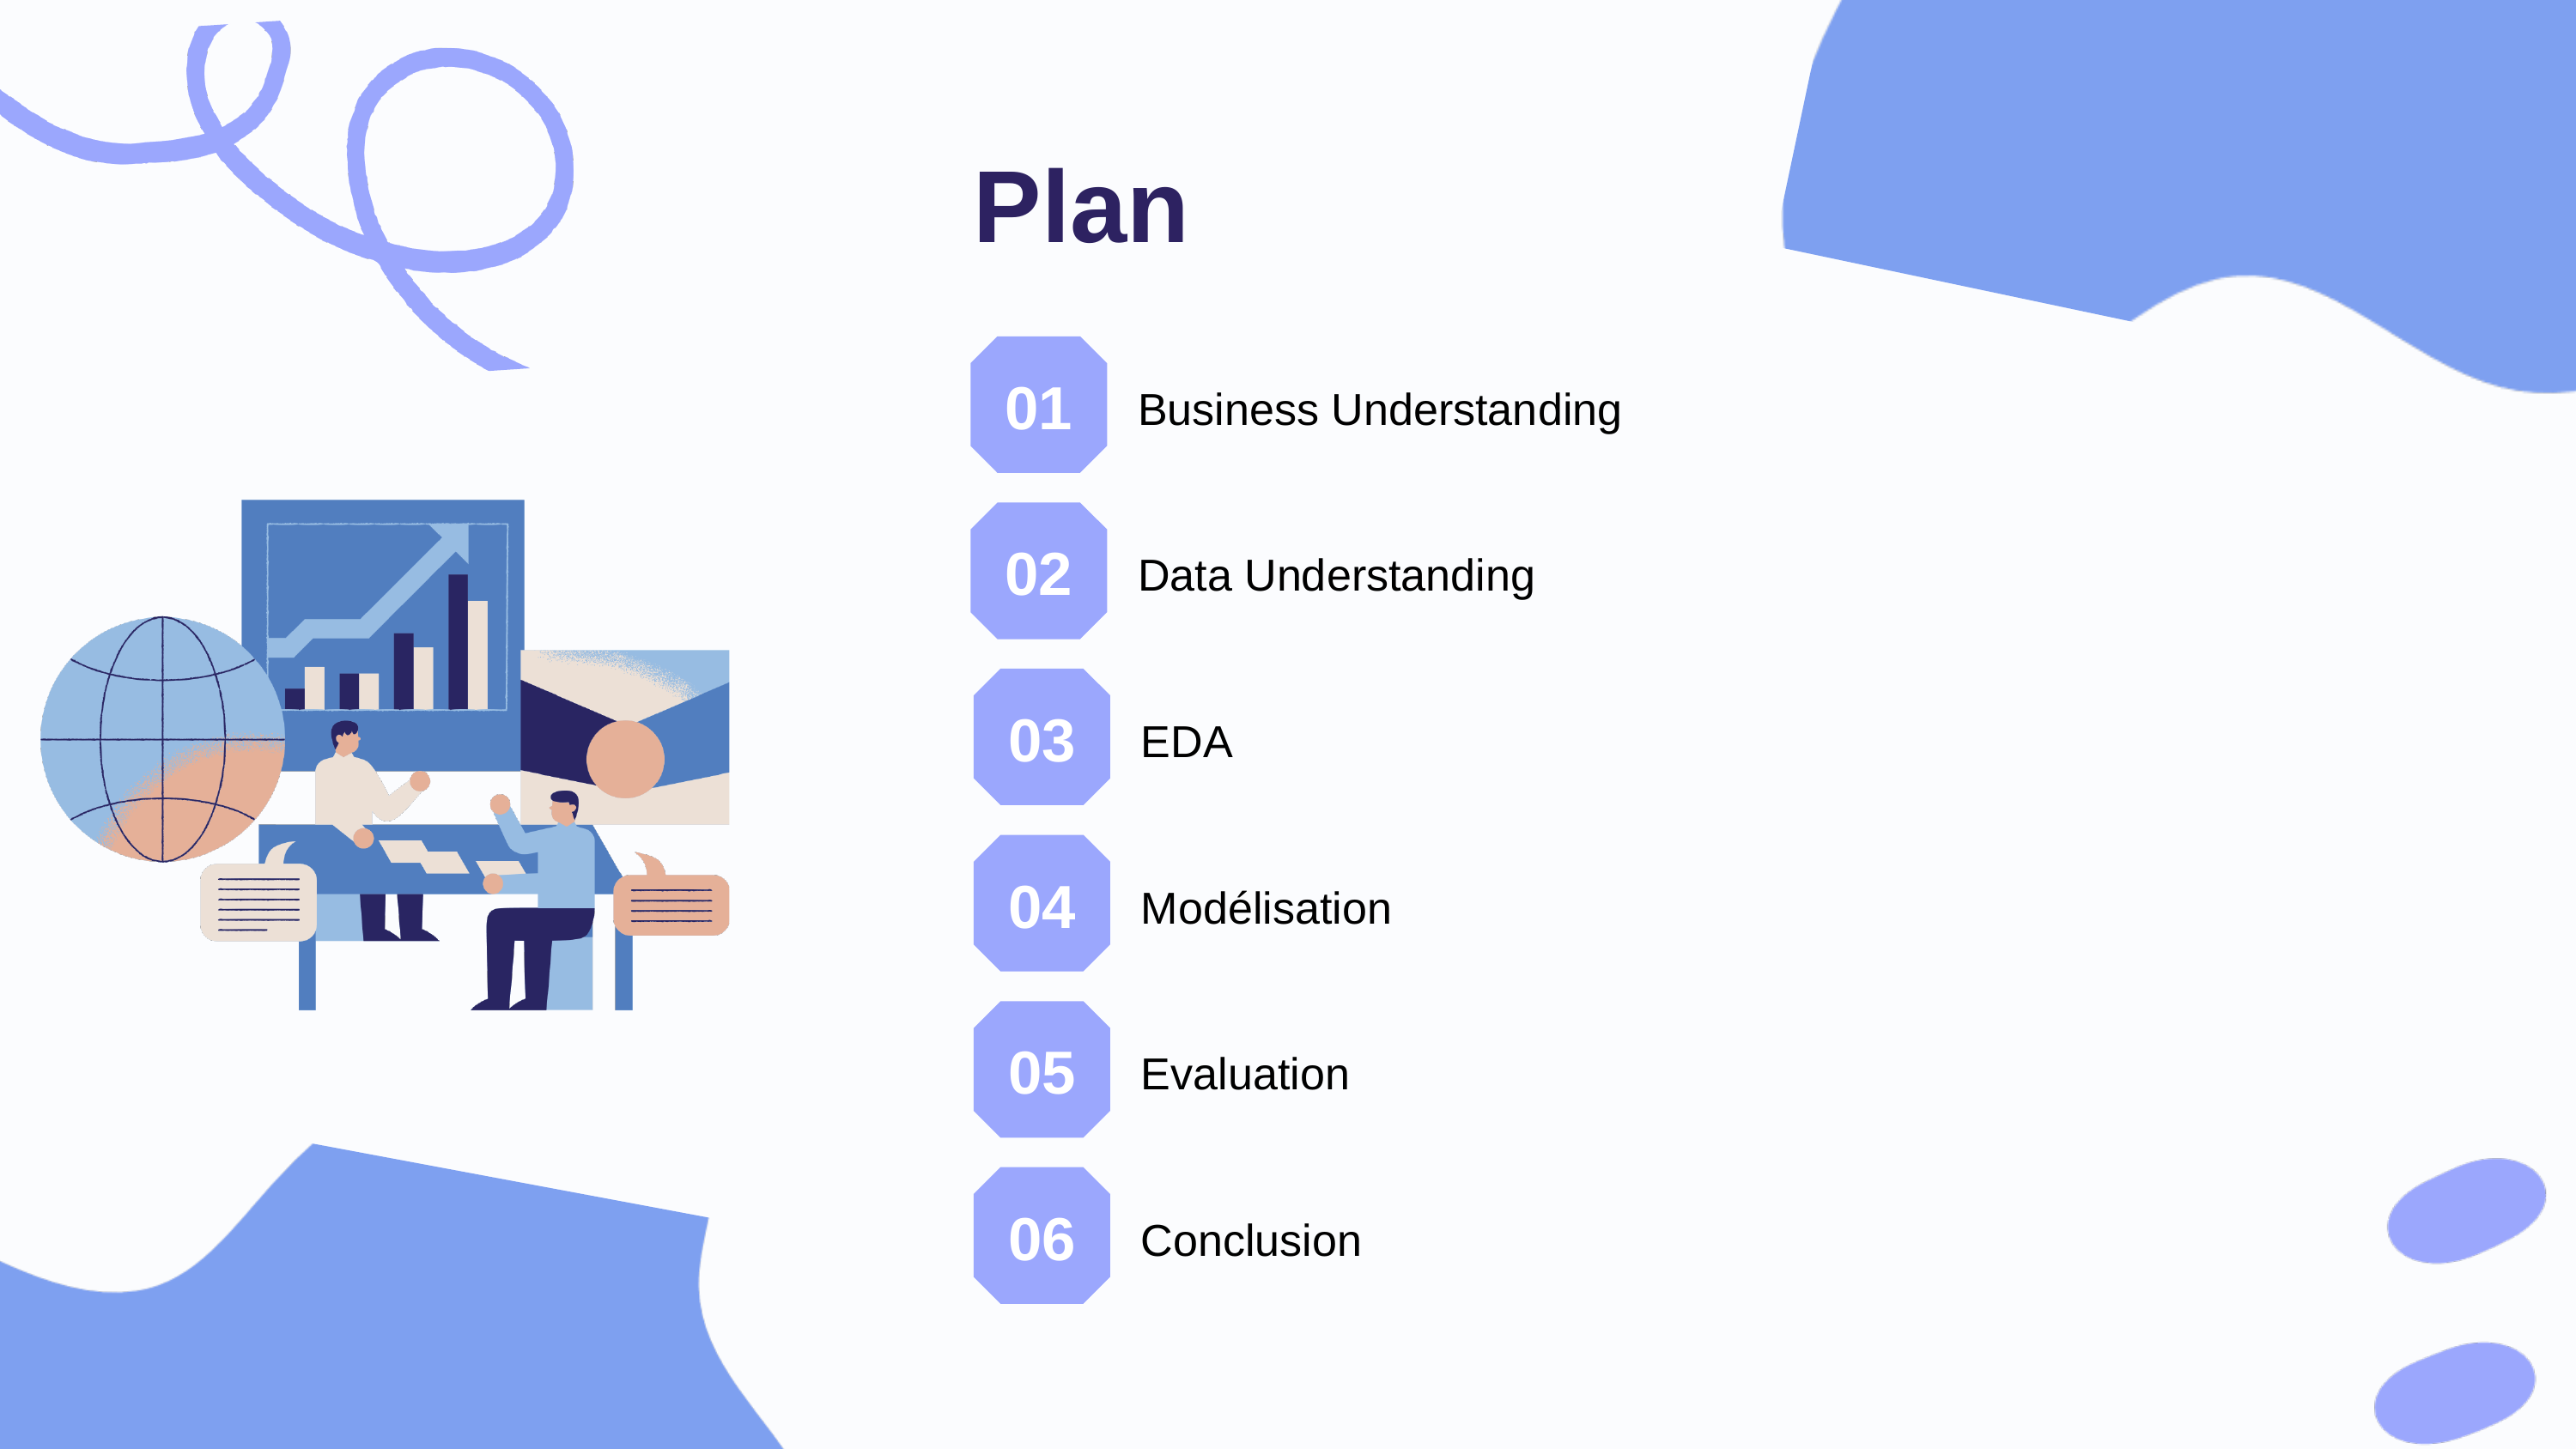

Plan

01
Business Understanding

02
Data Understanding

03
EDA

04
Modélisation

05
Evaluation

06
Conclusion